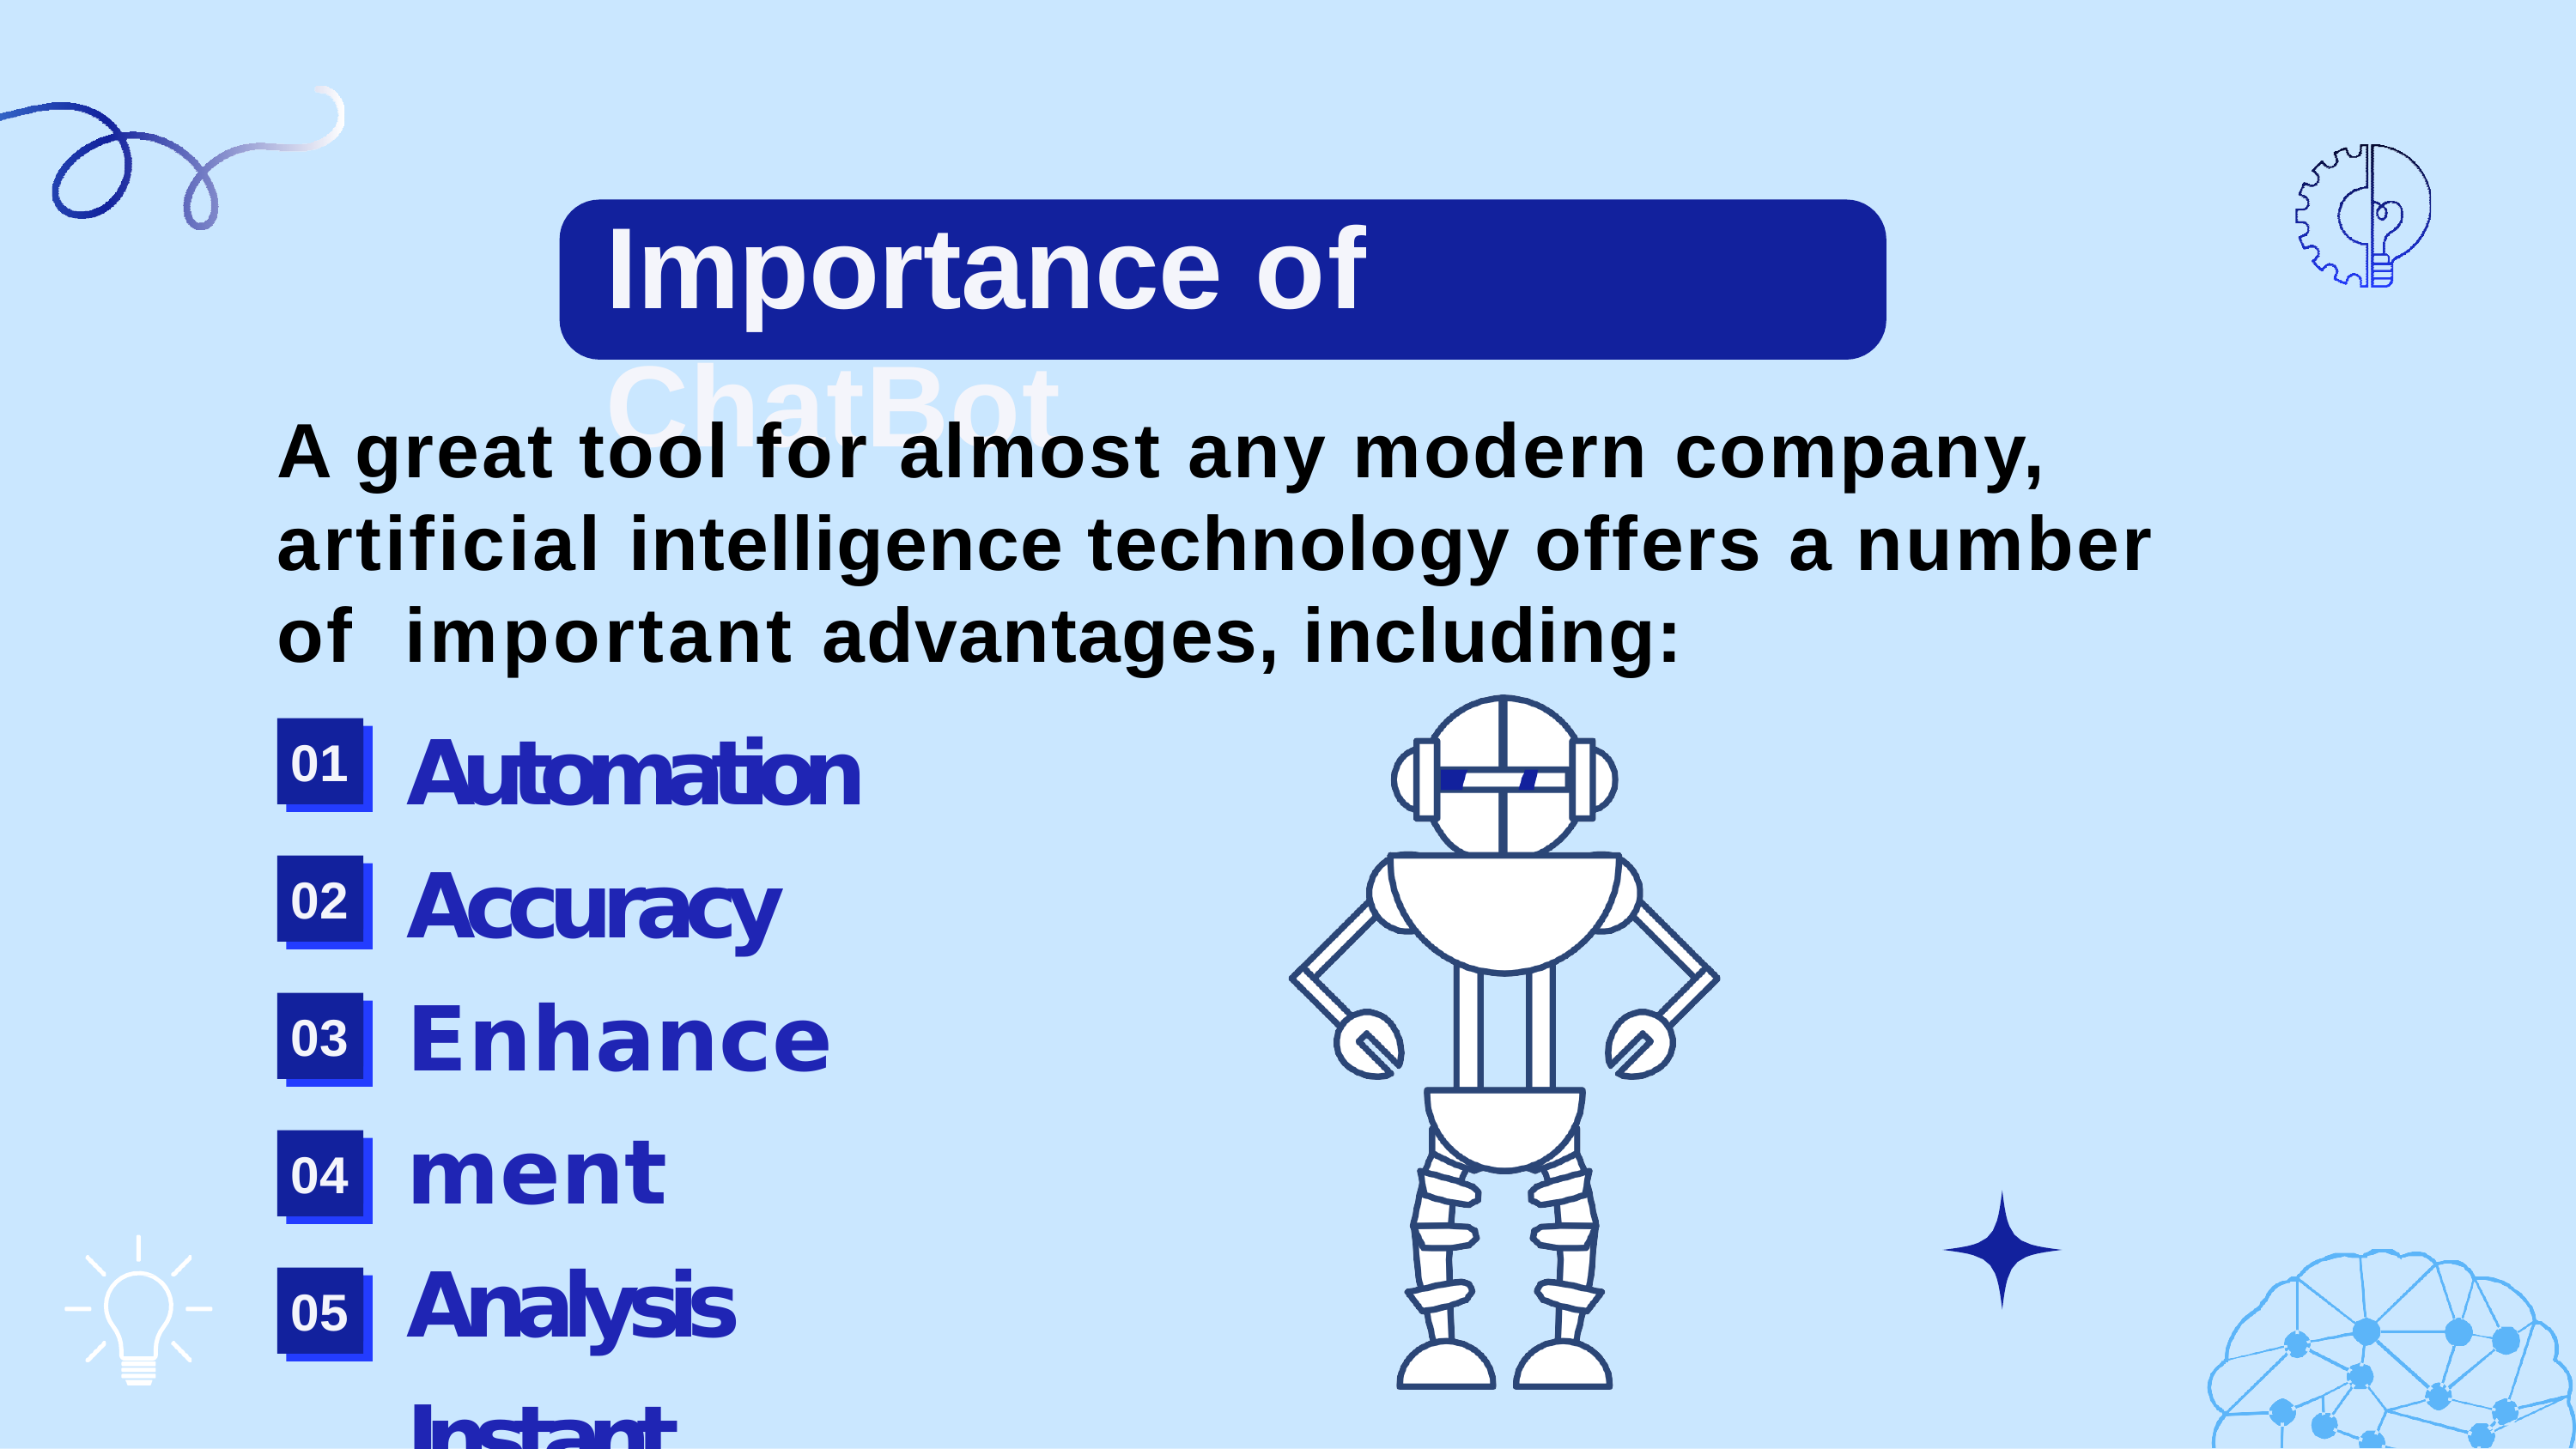

# Importance of ChatBot

A great tool for almost any modern company,  artificial intelligence technology offers a number of  important advantages, including:
Automation  Accuracy  Enhancement  Analysis  Instant

01

02

03

04

05